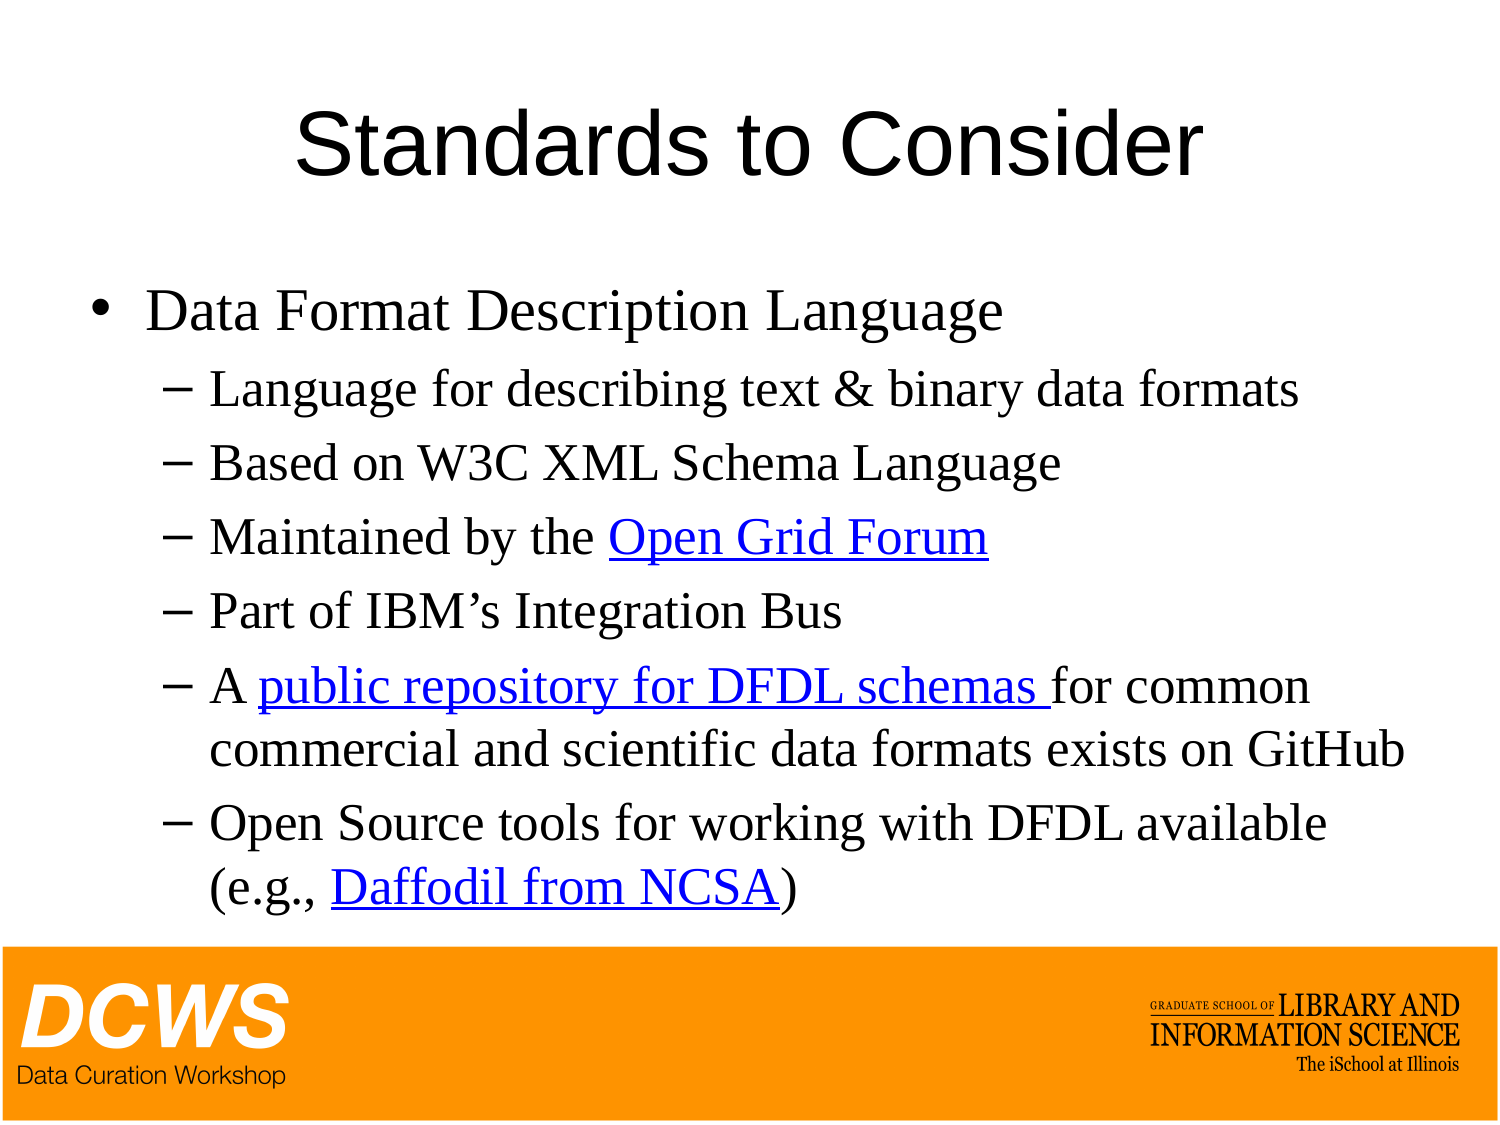

# Standards to Consider
Data Format Description Language
Language for describing text & binary data formats
Based on W3C XML Schema Language
Maintained by the Open Grid Forum
Part of IBM’s Integration Bus
A public repository for DFDL schemas for common commercial and scientific data formats exists on GitHub
Open Source tools for working with DFDL available (e.g., Daffodil from NCSA)